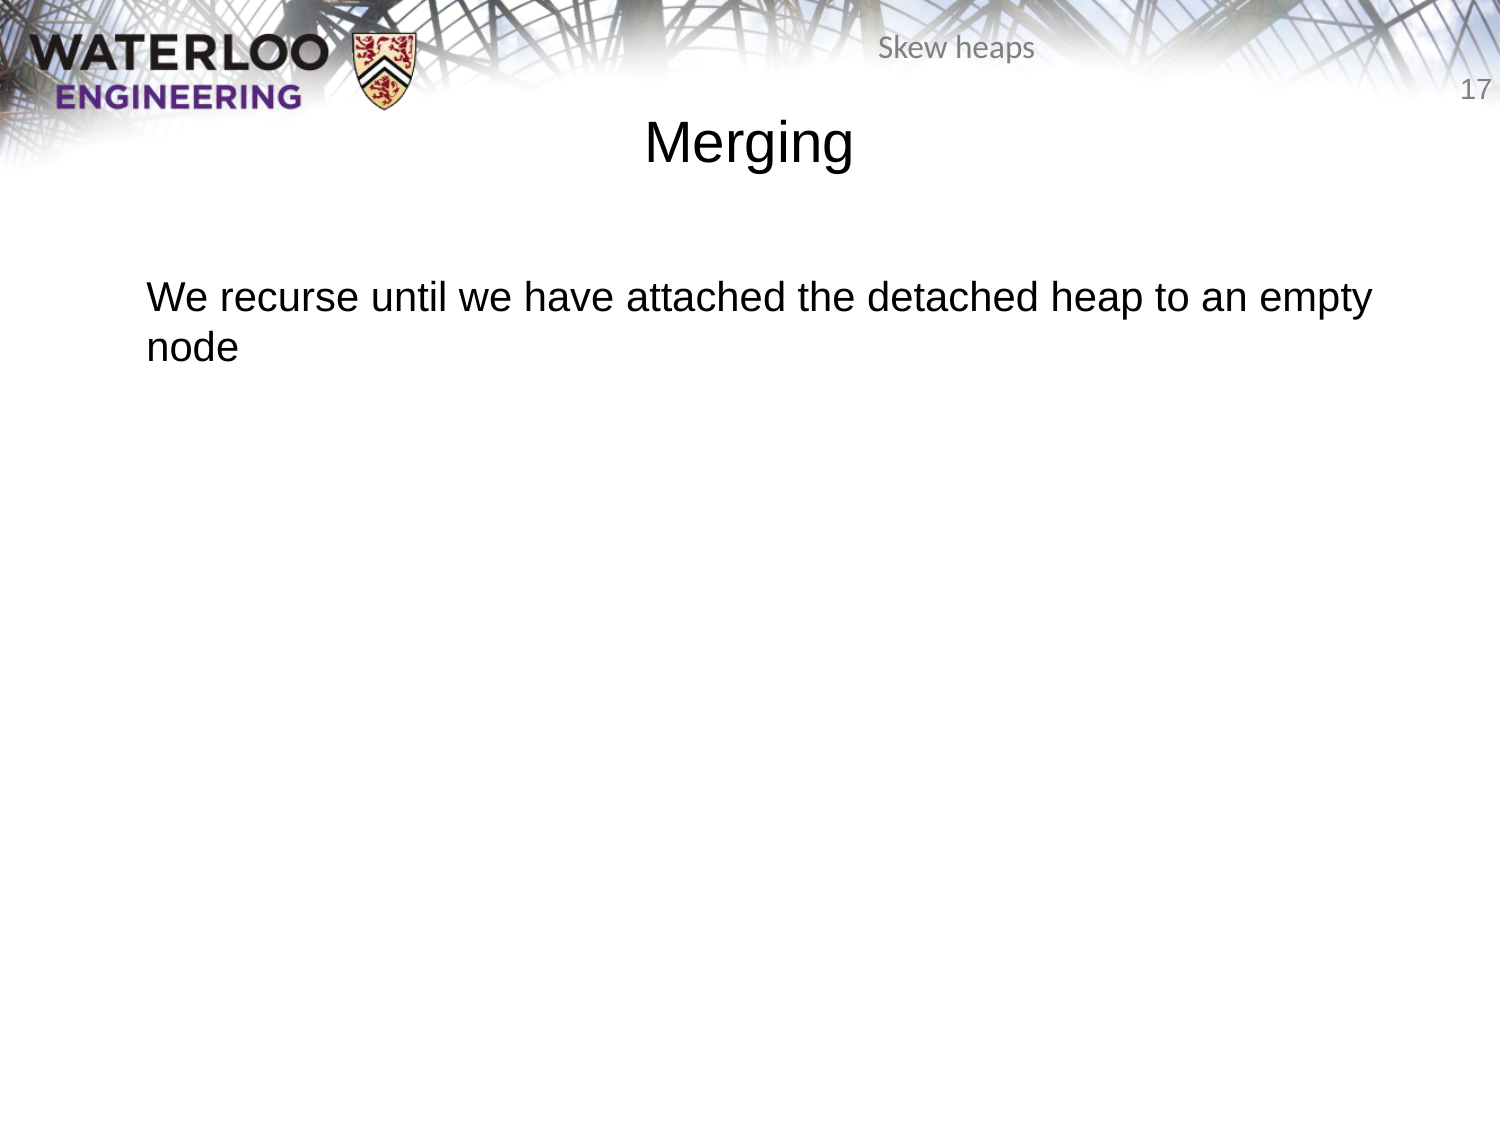

# Merging
	We recurse until we have attached the detached heap to an empty node